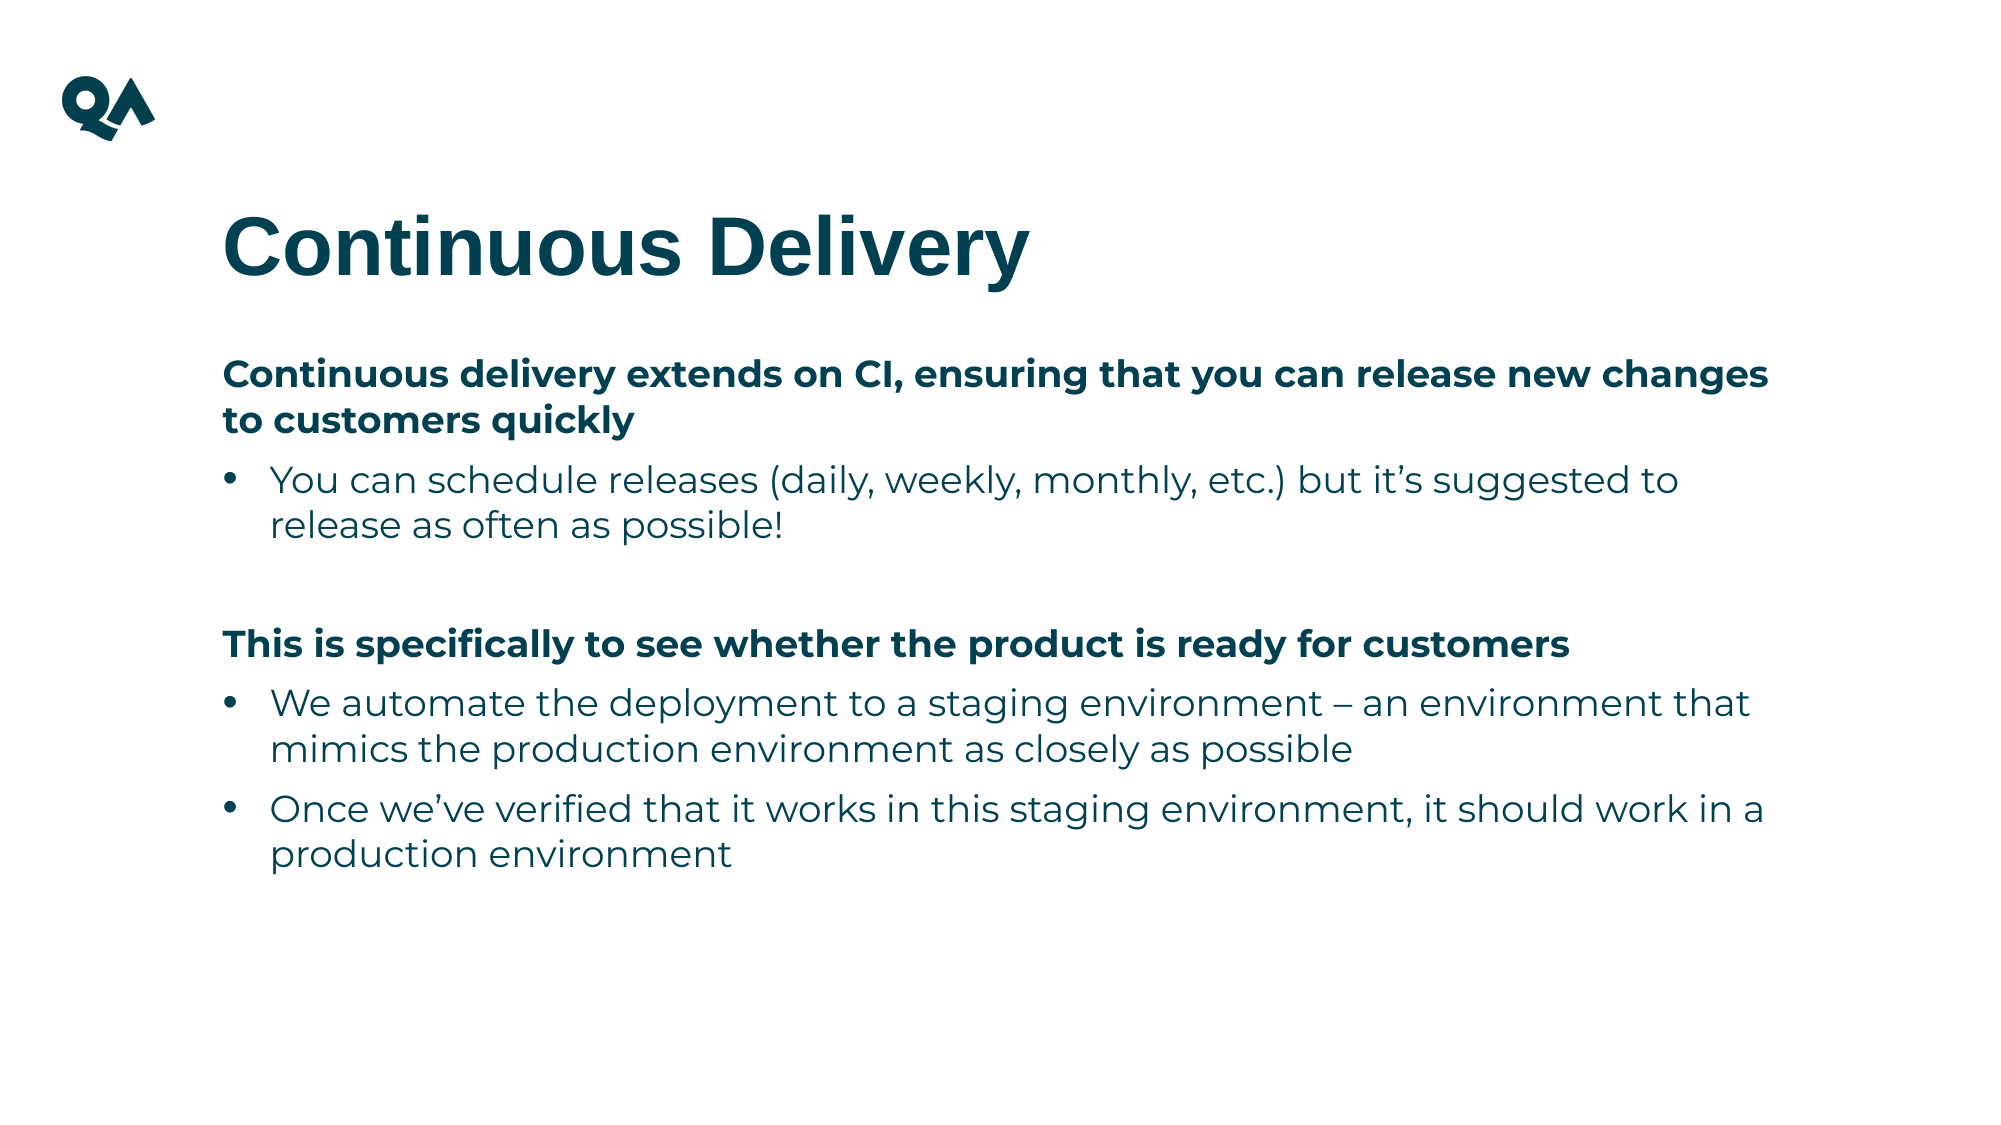

Continuous Delivery
Continuous delivery extends on CI, ensuring that you can release new changes to customers quickly
You can schedule releases (daily, weekly, monthly, etc.) but it’s suggested to release as often as possible!

This is specifically to see whether the product is ready for customers
We automate the deployment to a staging environment – an environment that mimics the production environment as closely as possible
Once we’ve verified that it works in this staging environment, it should work in a production environment